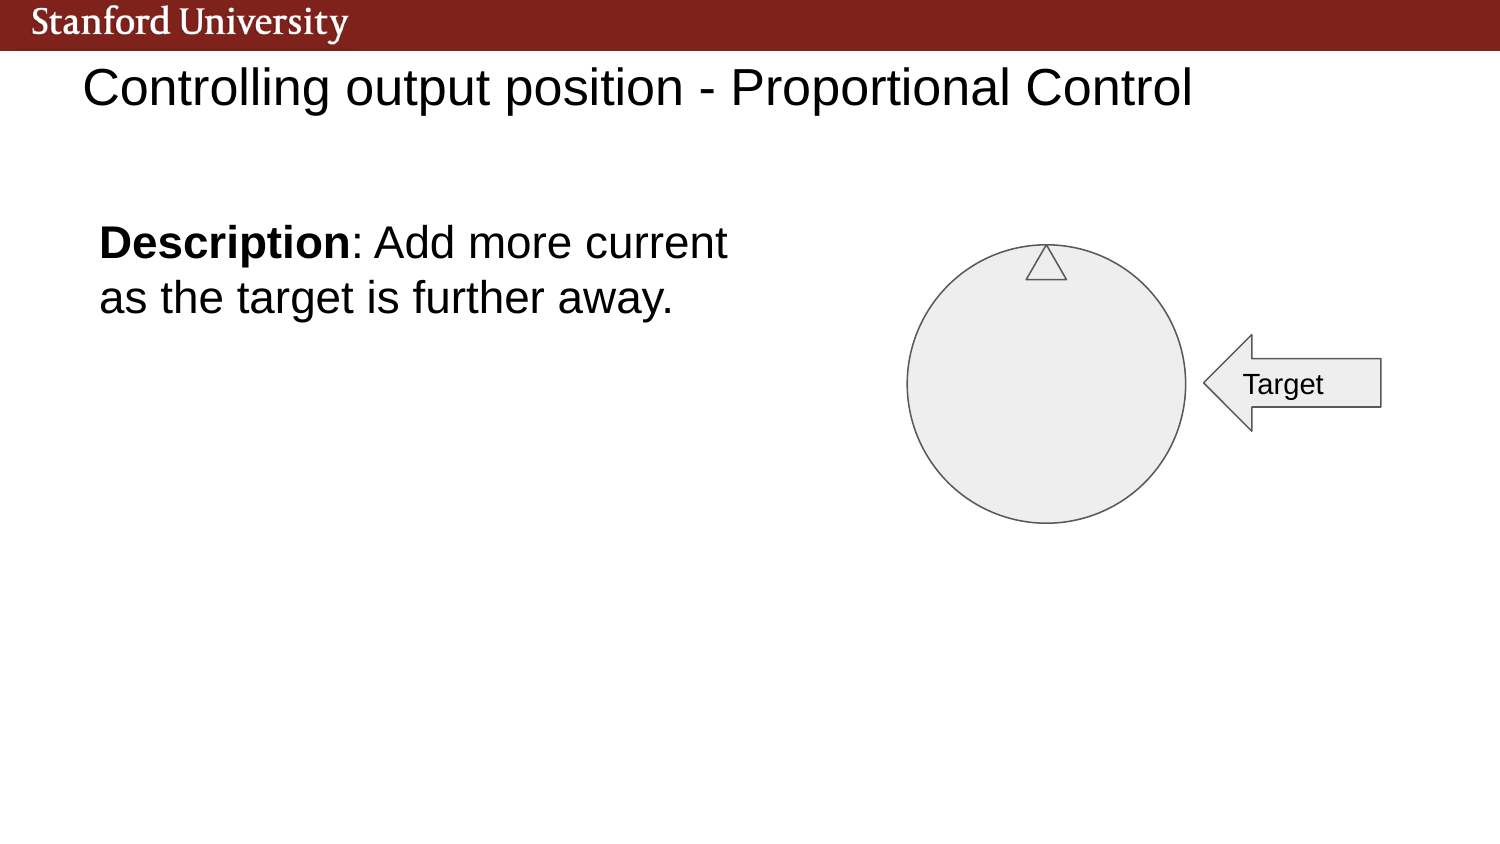

Controlling output position - Proportional Control

Description: Add more current as the target is further away.

Target